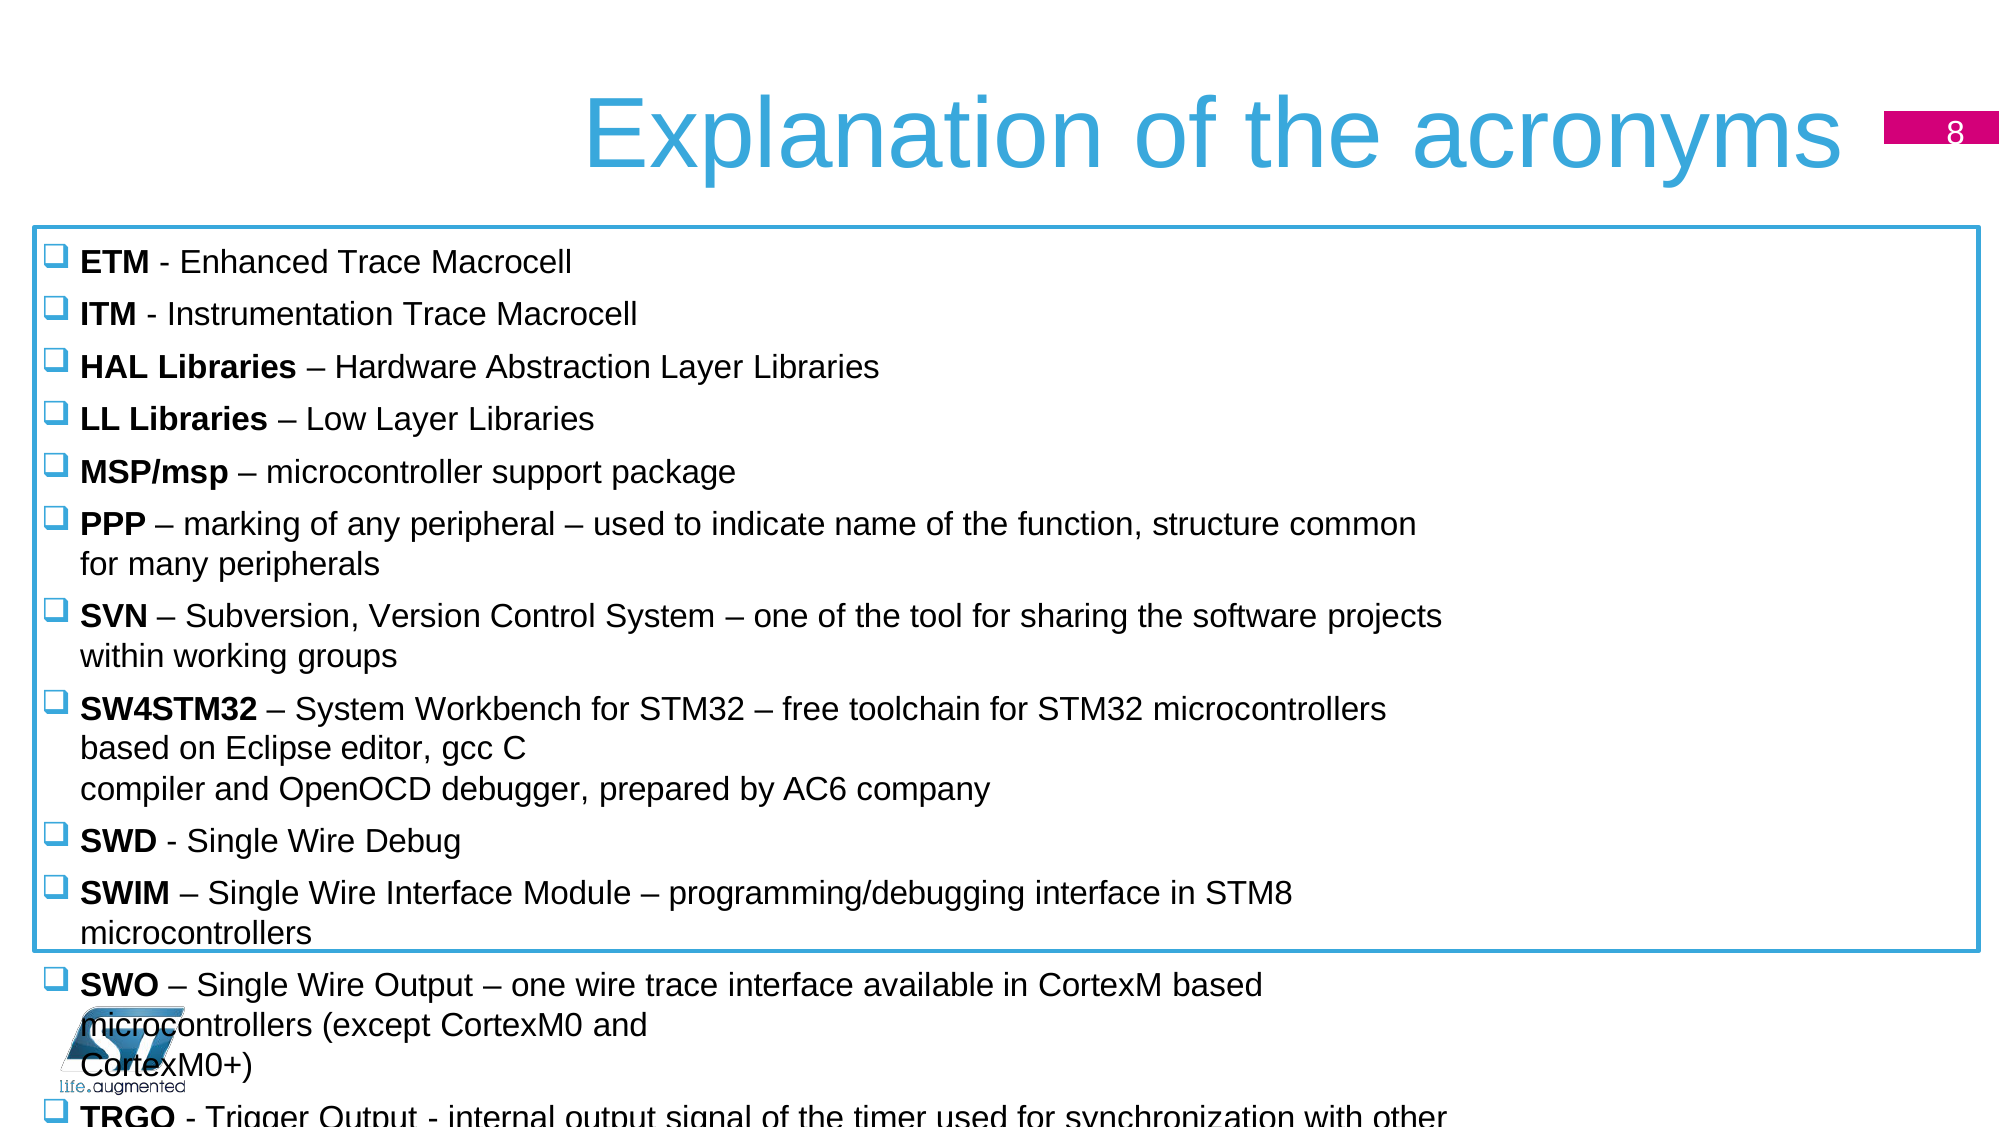

Explanation of the acronyms
8

ETM - Enhanced Trace Macrocell
ITM - Instrumentation Trace Macrocell
HAL Libraries – Hardware Abstraction Layer Libraries
LL Libraries – Low Layer Libraries
MSP/msp – microcontroller support package
PPP – marking of any peripheral – used to indicate name of the function, structure common for many peripherals
SVN – Subversion, Version Control System – one of the tool for sharing the software projects within working groups
SW4STM32 – System Workbench for STM32 – free toolchain for STM32 microcontrollers based on Eclipse editor, gcc C
compiler and OpenOCD debugger, prepared by AC6 company
SWD - Single Wire Debug
SWIM – Single Wire Interface Module – programming/debugging interface in STM8 microcontrollers
SWO – Single Wire Output – one wire trace interface available in CortexM based microcontrollers (except CortexM0 and
CortexM0+)
TRGO - Trigger Output - internal output signal of the timer used for synchronization with other peripherals (timers, DAC, ADC)